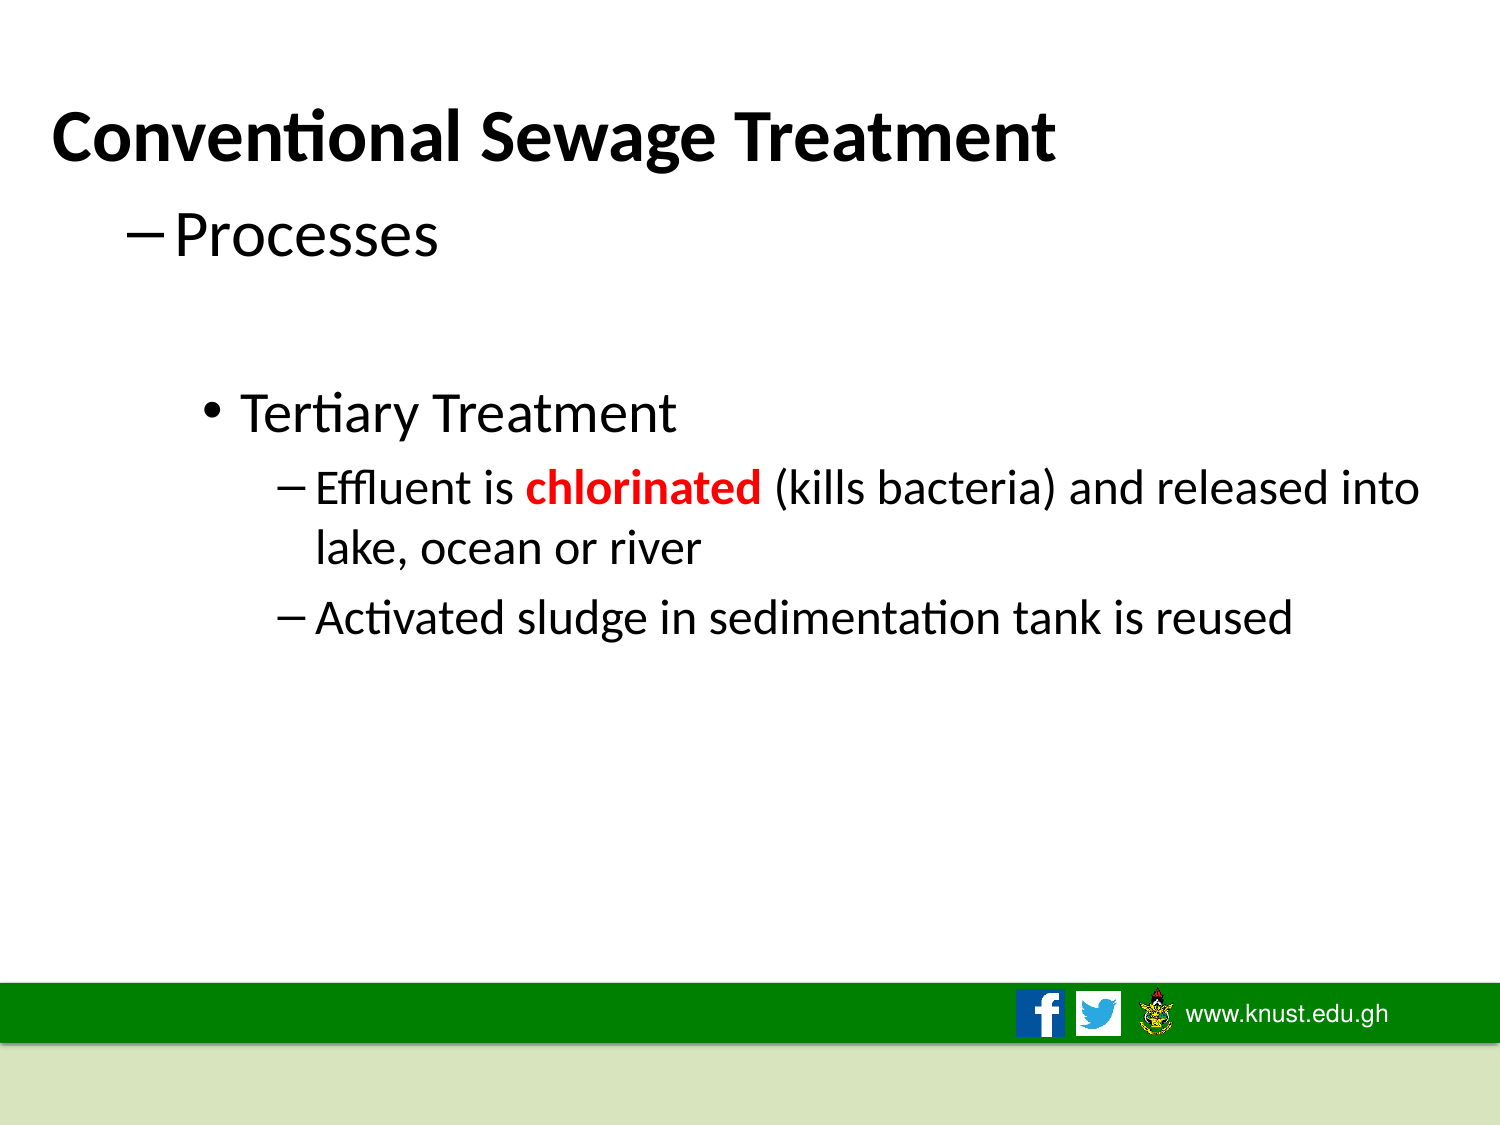

Conventional Sewage Treatment
Processes

Tertiary Treatment
Effluent is chlorinated (kills bacteria) and released into lake, ocean or river
Activated sludge in sedimentation tank is reused